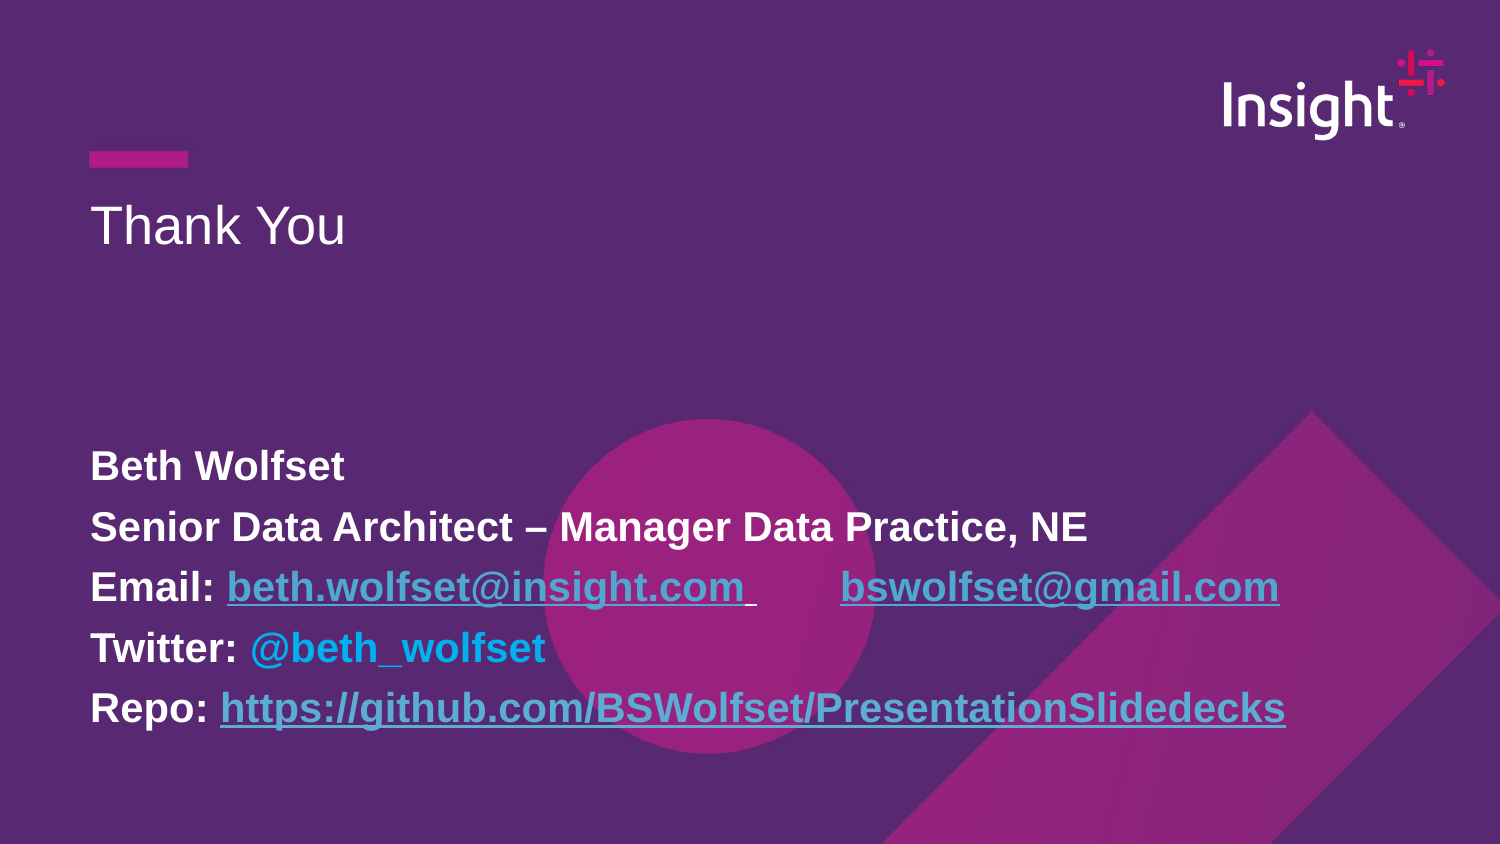

Thank You
Beth Wolfset
Senior Data Architect – Manager Data Practice, NE
Email: beth.wolfset@insight.com  	bswolfset@gmail.com
Twitter: @beth_wolfset
Repo: https://github.com/BSWolfset/PresentationSlidedecks